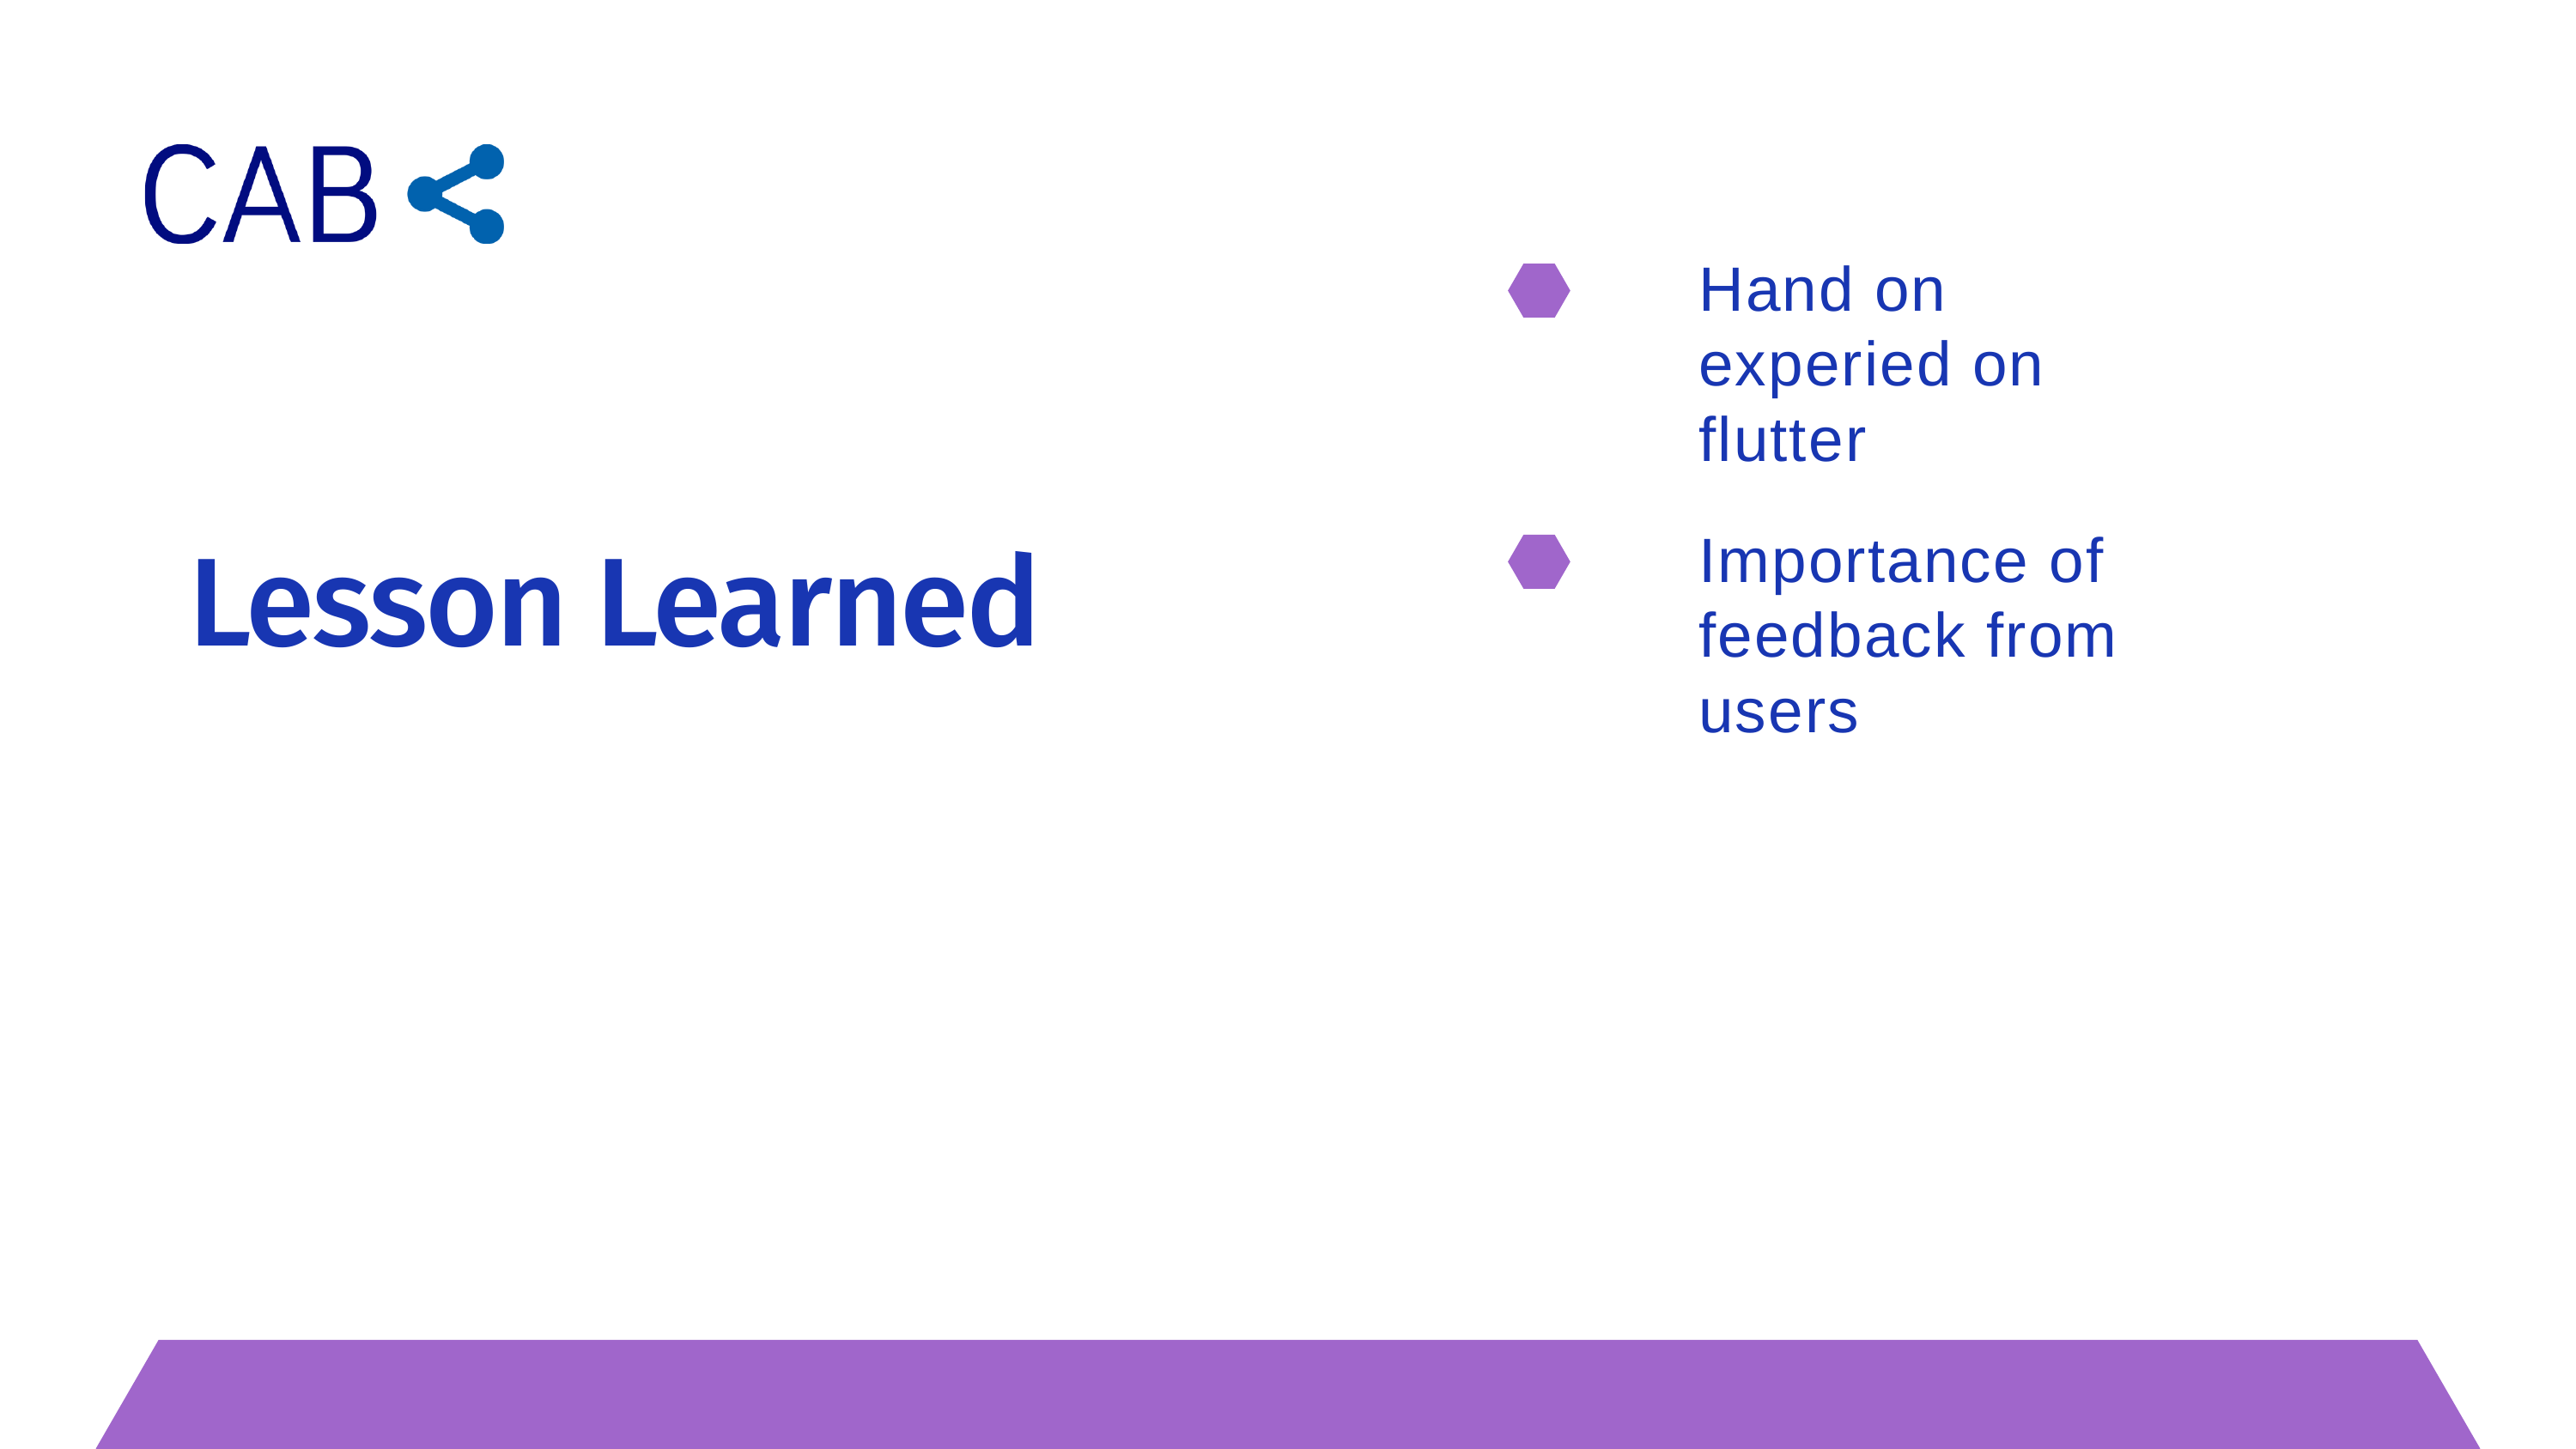

Hand on experied on flutter

Lesson Learned
Importance of feedback from users